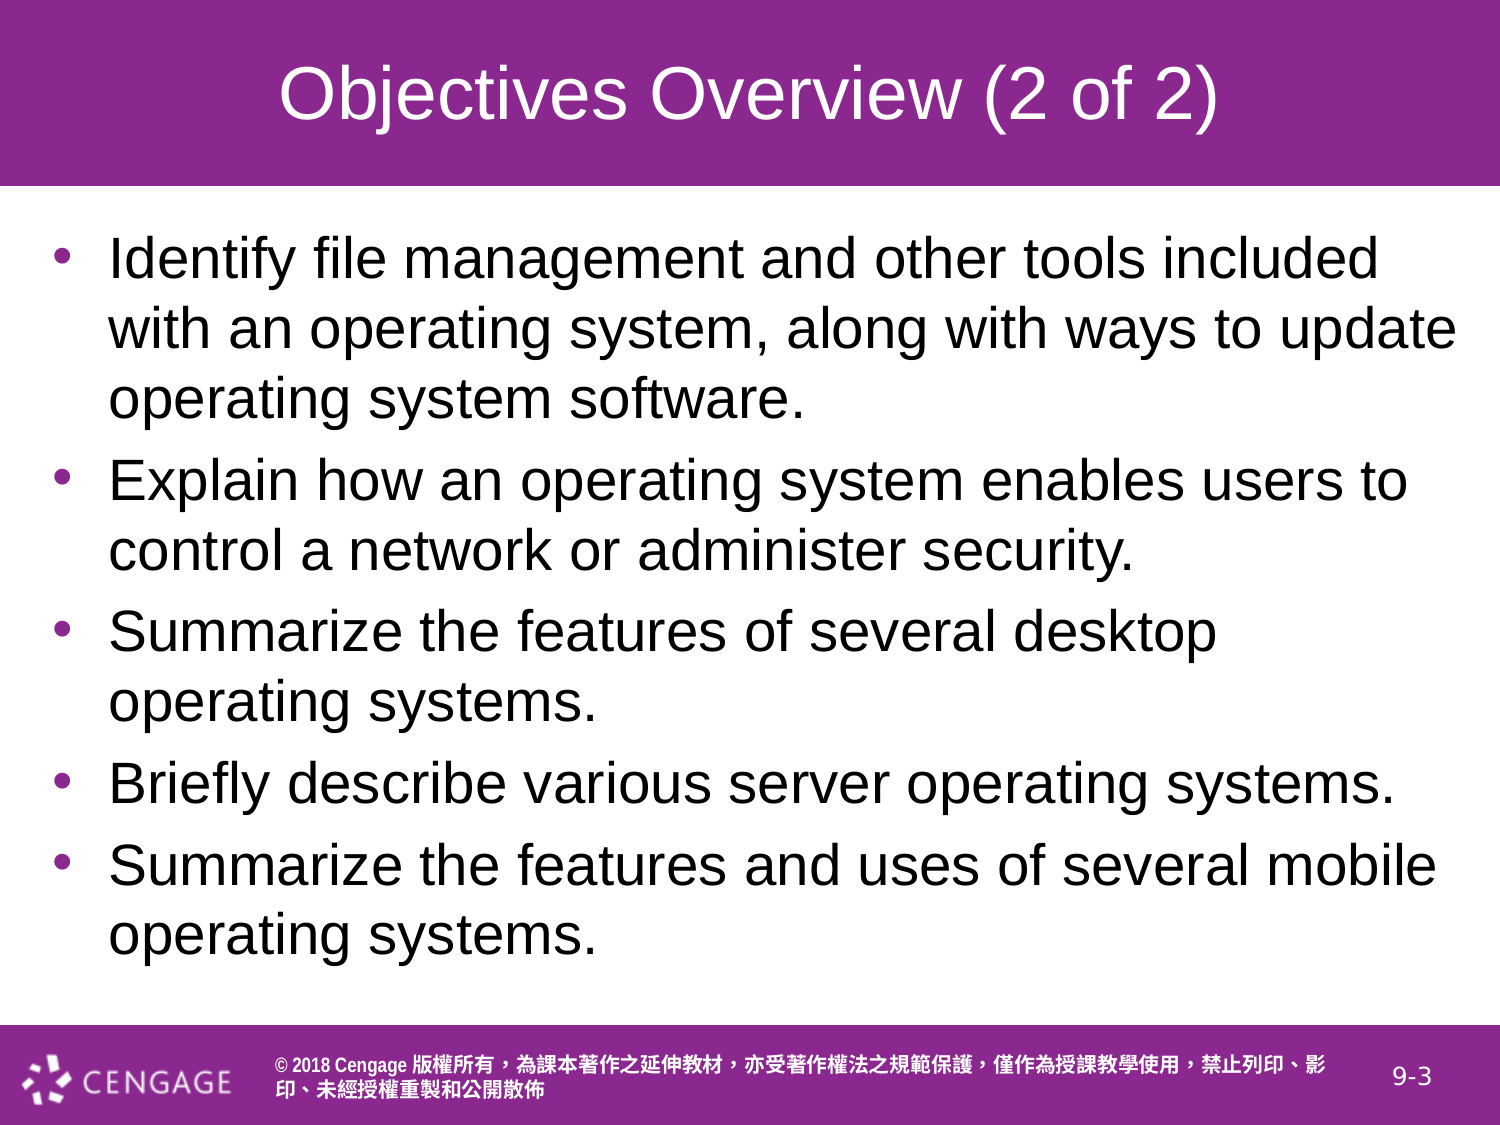

# Objectives Overview (2 of 2)
Identify file management and other tools included with an operating system, along with ways to update operating system software.
Explain how an operating system enables users to control a network or administer security.
Summarize the features of several desktop operating systems.
Briefly describe various server operating systems.
Summarize the features and uses of several mobile operating systems.